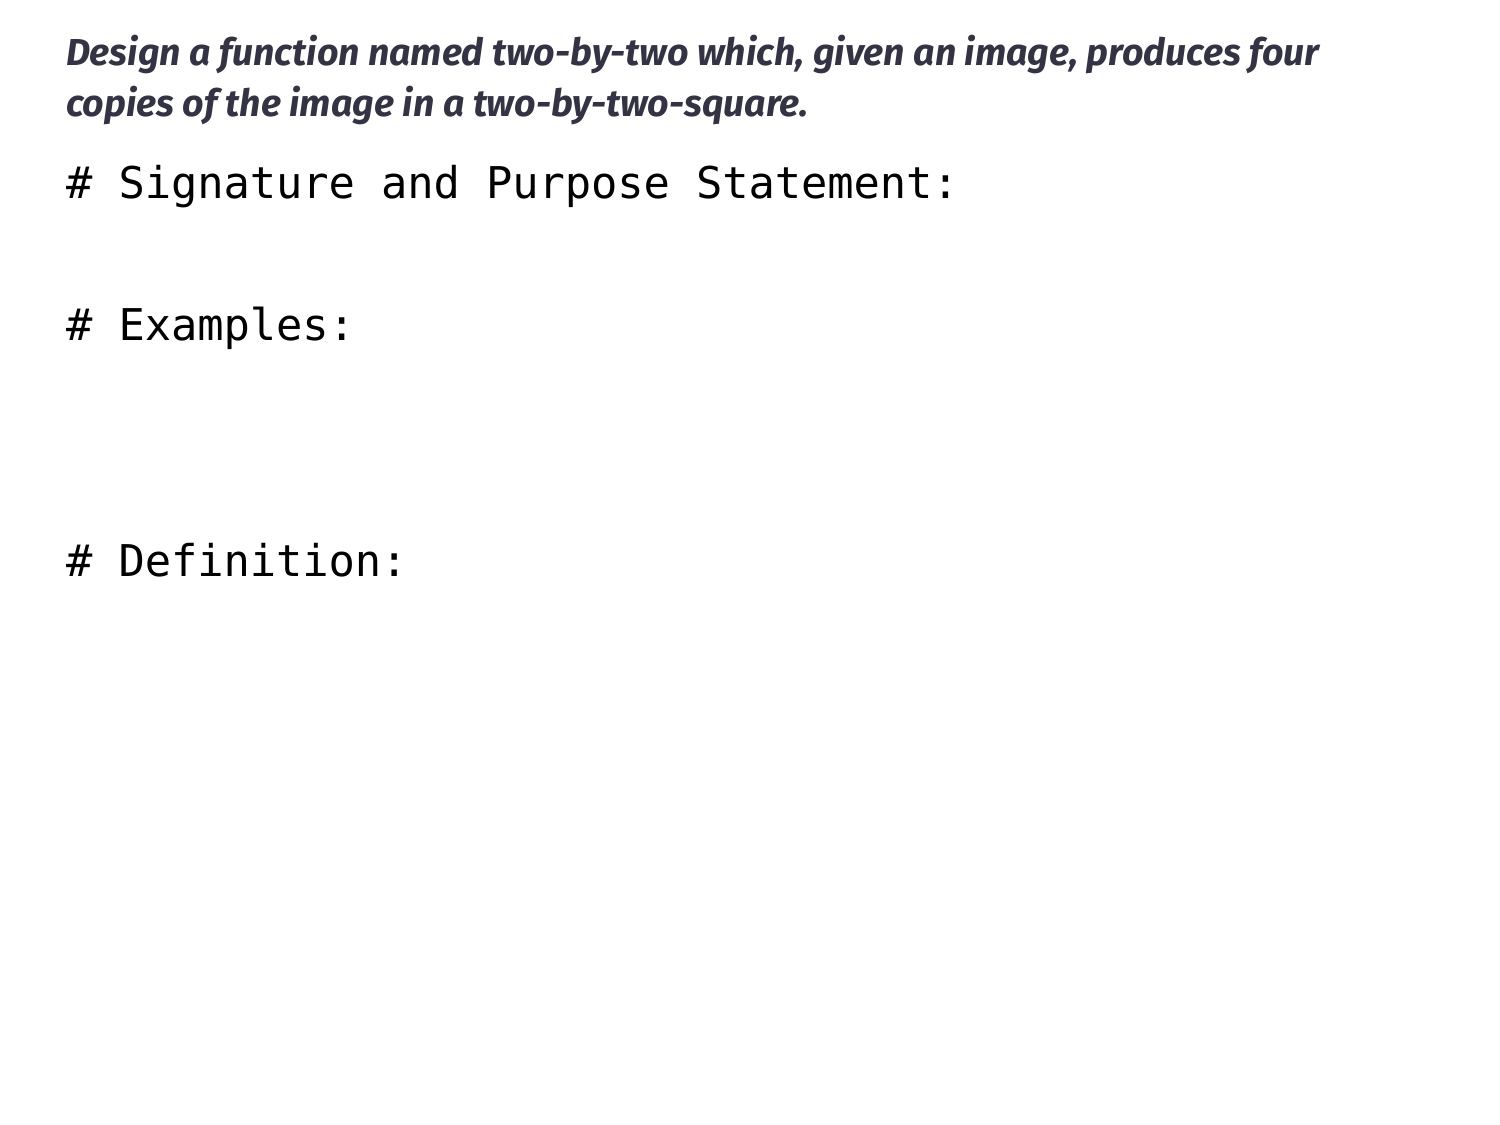

# Design a function named two-by-two which, given an image, produces four copies of the image in a two-by-two-square.
# Signature and Purpose Statement:

# Examples:

# Definition: